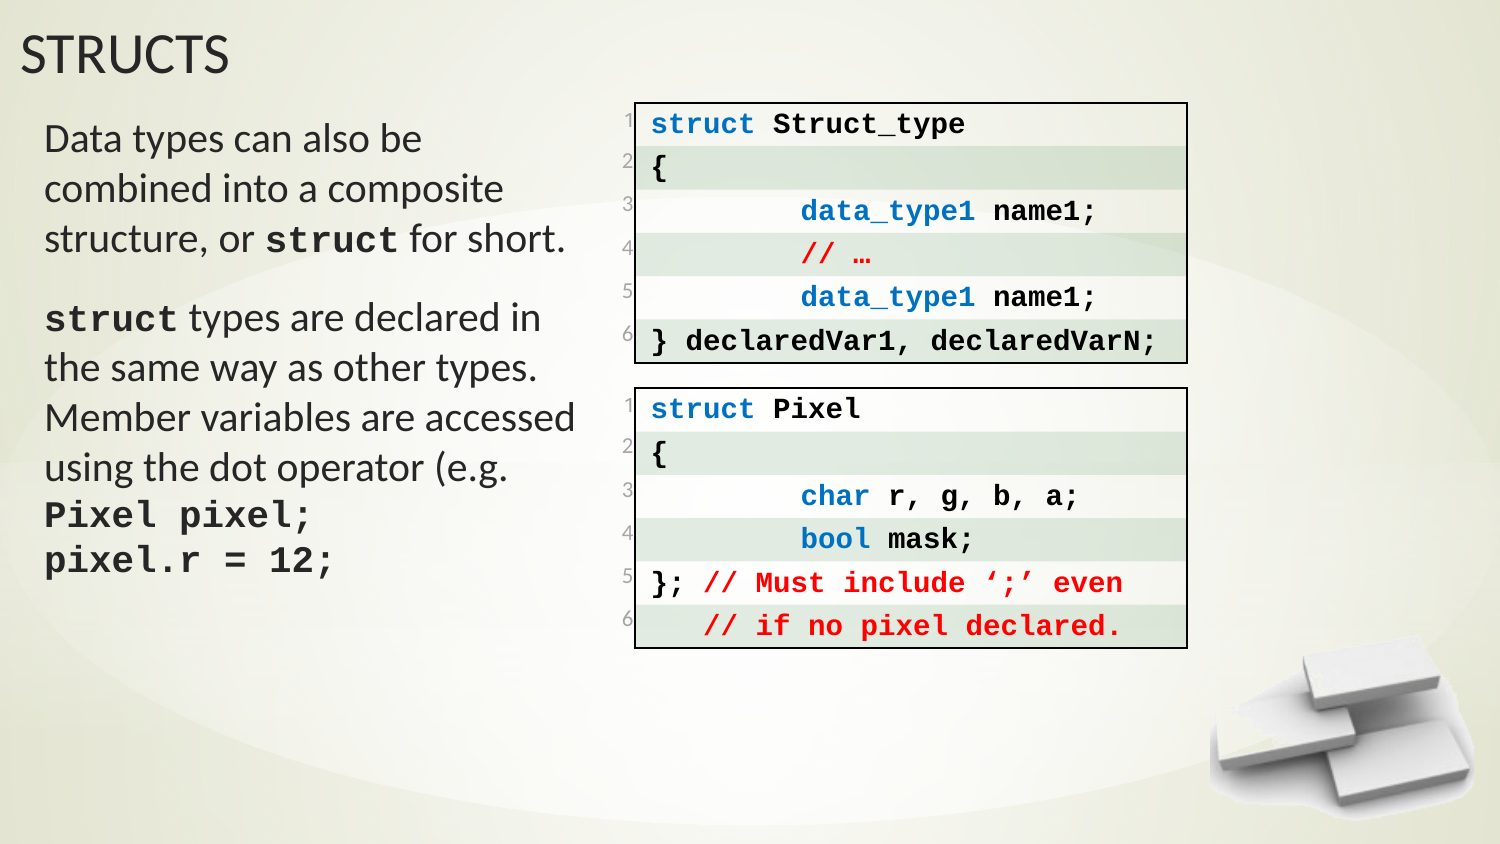

Data types can also be combined into a composite structure, or struct for short.
| 1 | struct Struct\_type |
| --- | --- |
| 2 | { |
| 3 | data\_type1 name1; |
| 4 | // … |
| 5 | data\_type1 name1; |
| 6 | } declaredVar1, declaredVarN; |
struct types are declared in the same way as other types. Member variables are accessed using the dot operator (e.g. Pixel pixel;        pixel.r = 12;

| 1 | struct Pixel |
| --- | --- |
| 2 | { |
| 3 | char r, g, b, a; |
| 4 | bool mask; |
| 5 | }; // Must include ‘;’ even |
| 6 | // if no pixel declared. |